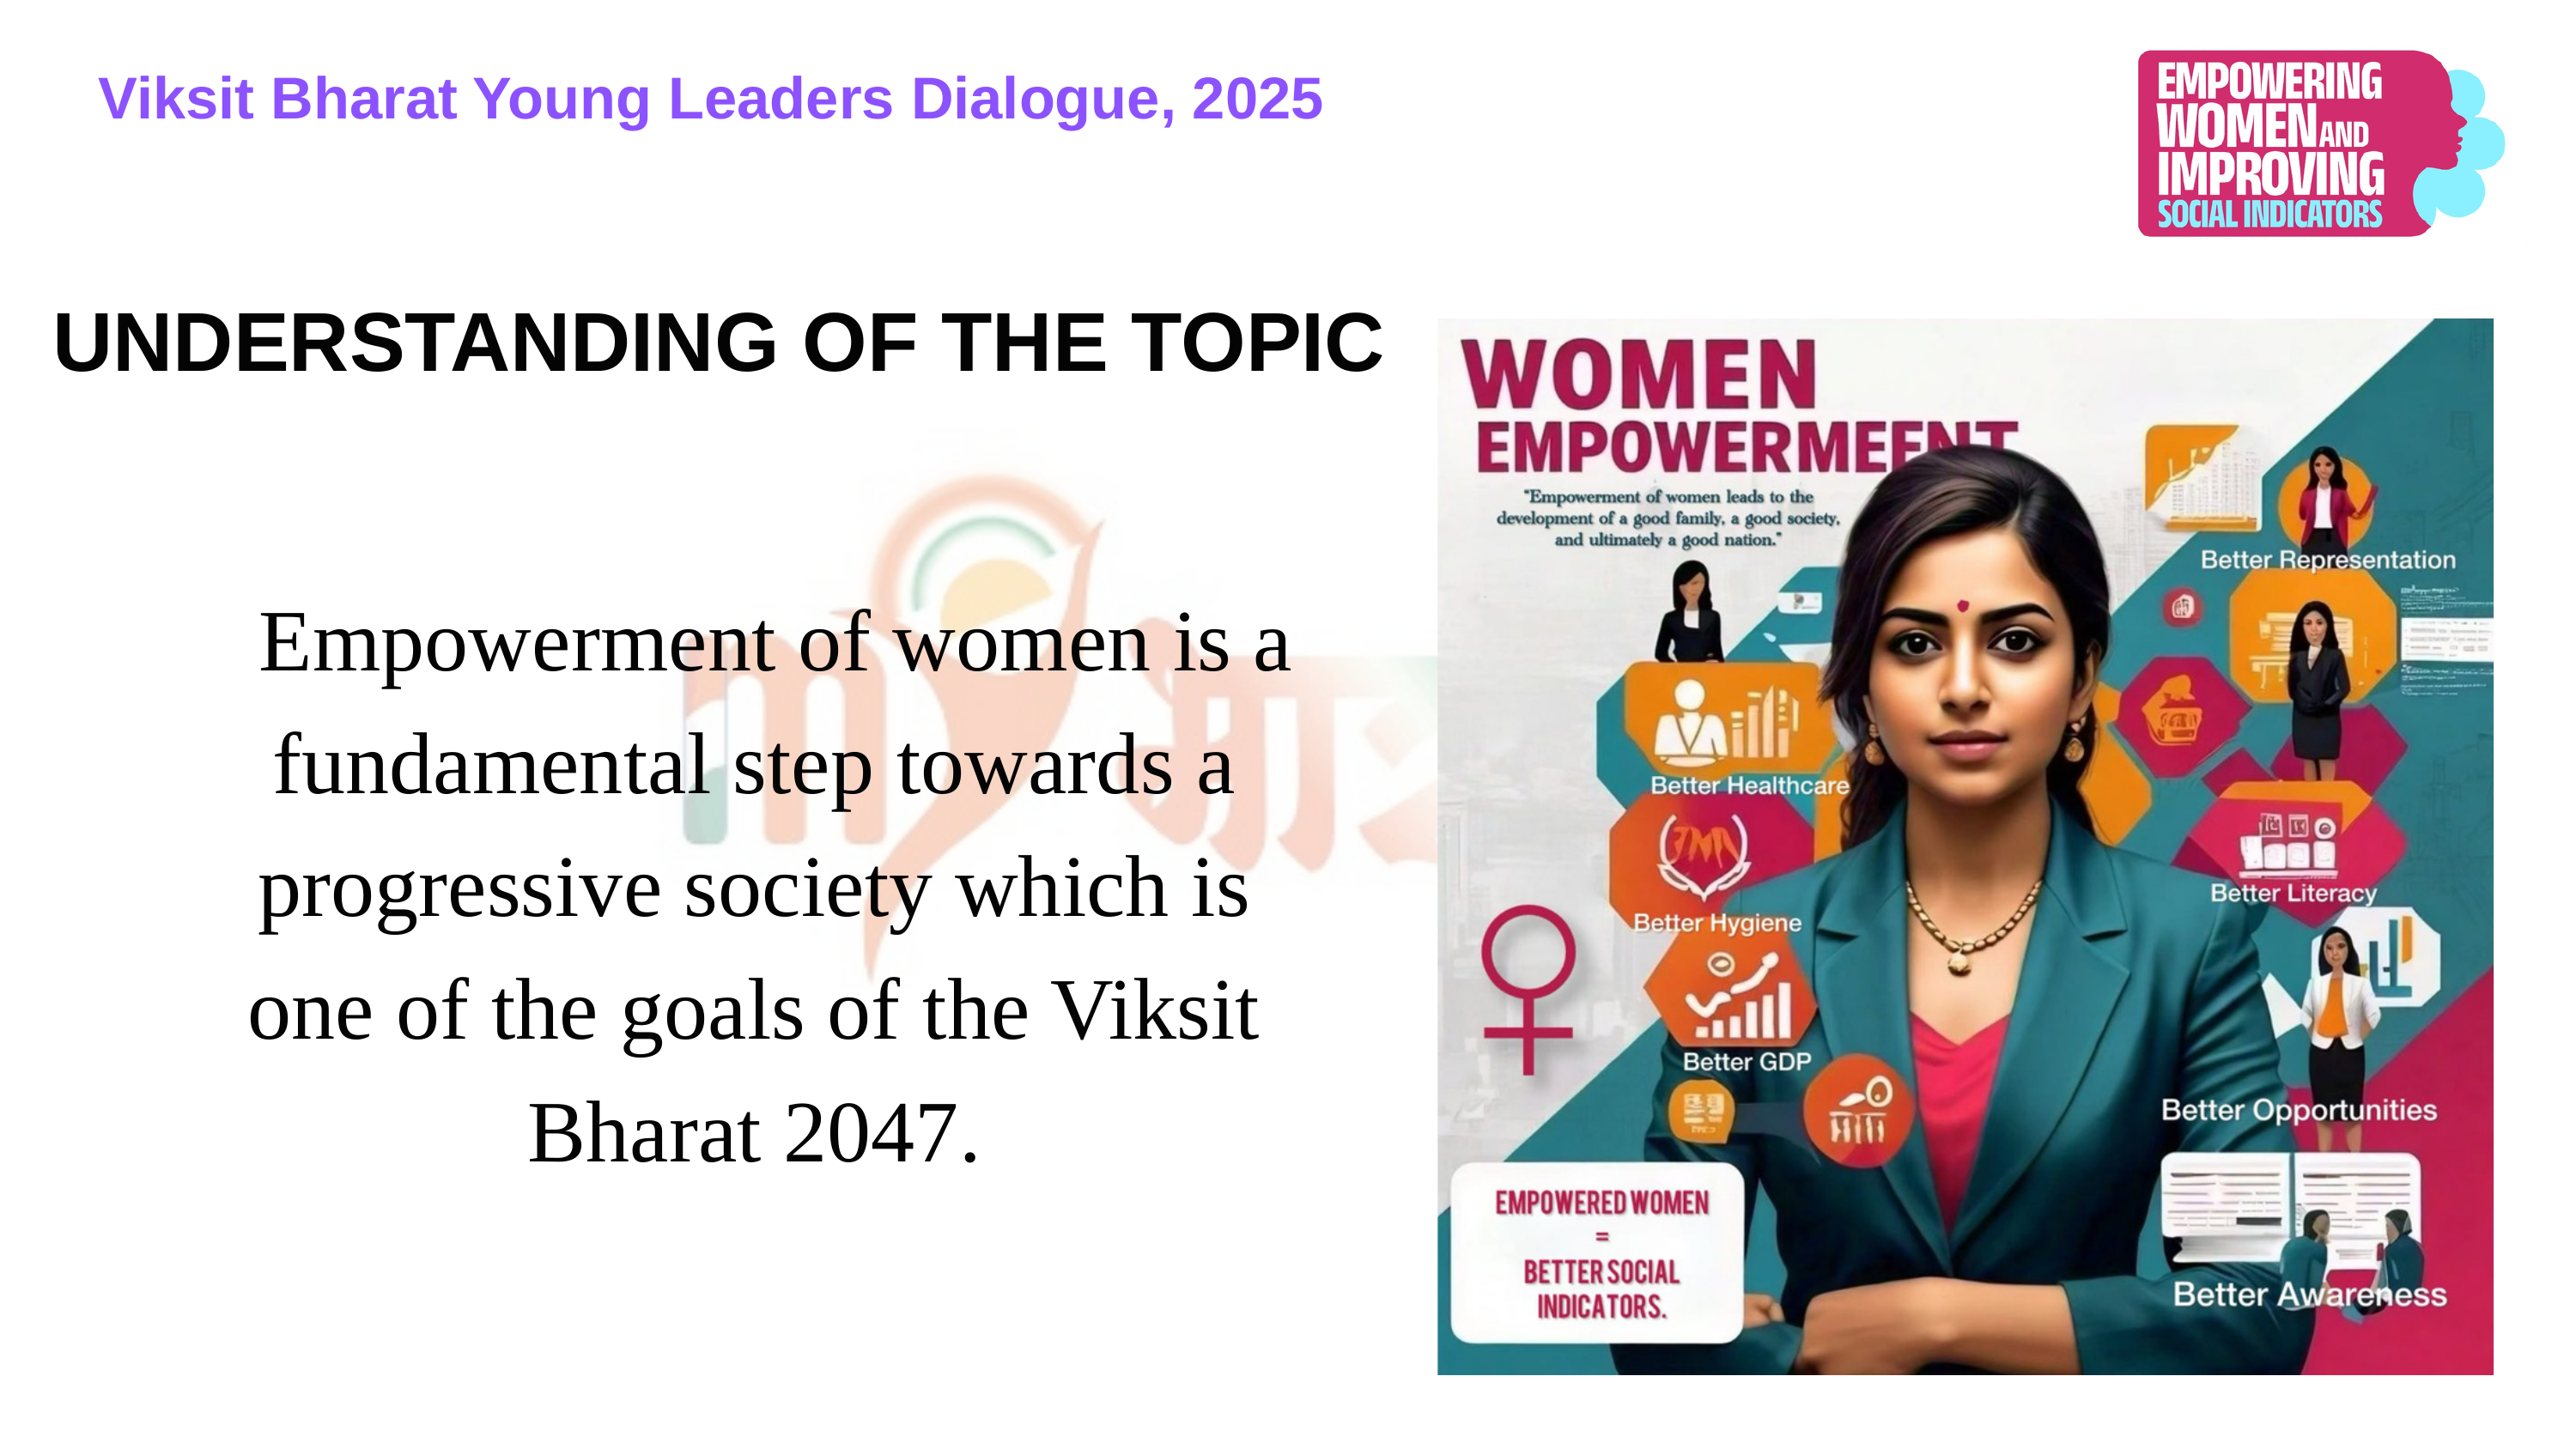

Viksit Bharat Young Leaders Dialogue, 2025
UNDERSTANDING OF THE TOPIC

  Empowerment of women is a fundamental step towards a progressive society which is one of the goals of the Viksit Bharat 2047.